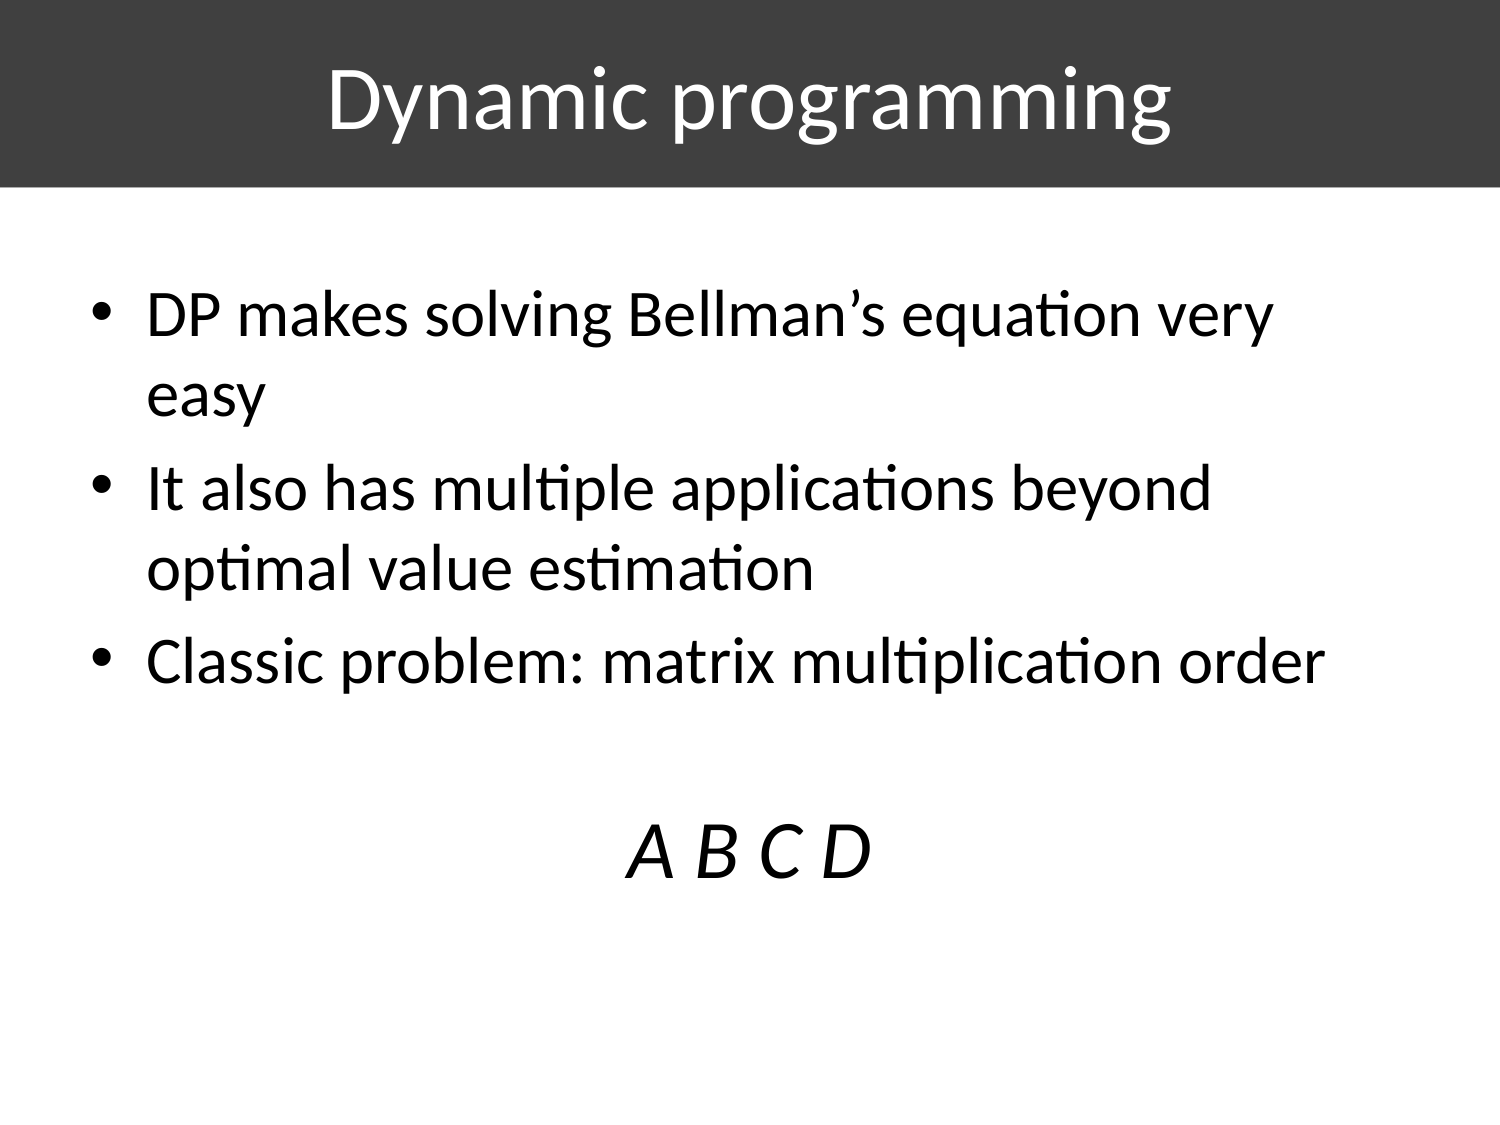

# Dynamic programming
DP makes solving Bellman’s equation very easy
It also has multiple applications beyond optimal value estimation
Classic problem: matrix multiplication order
A B C D